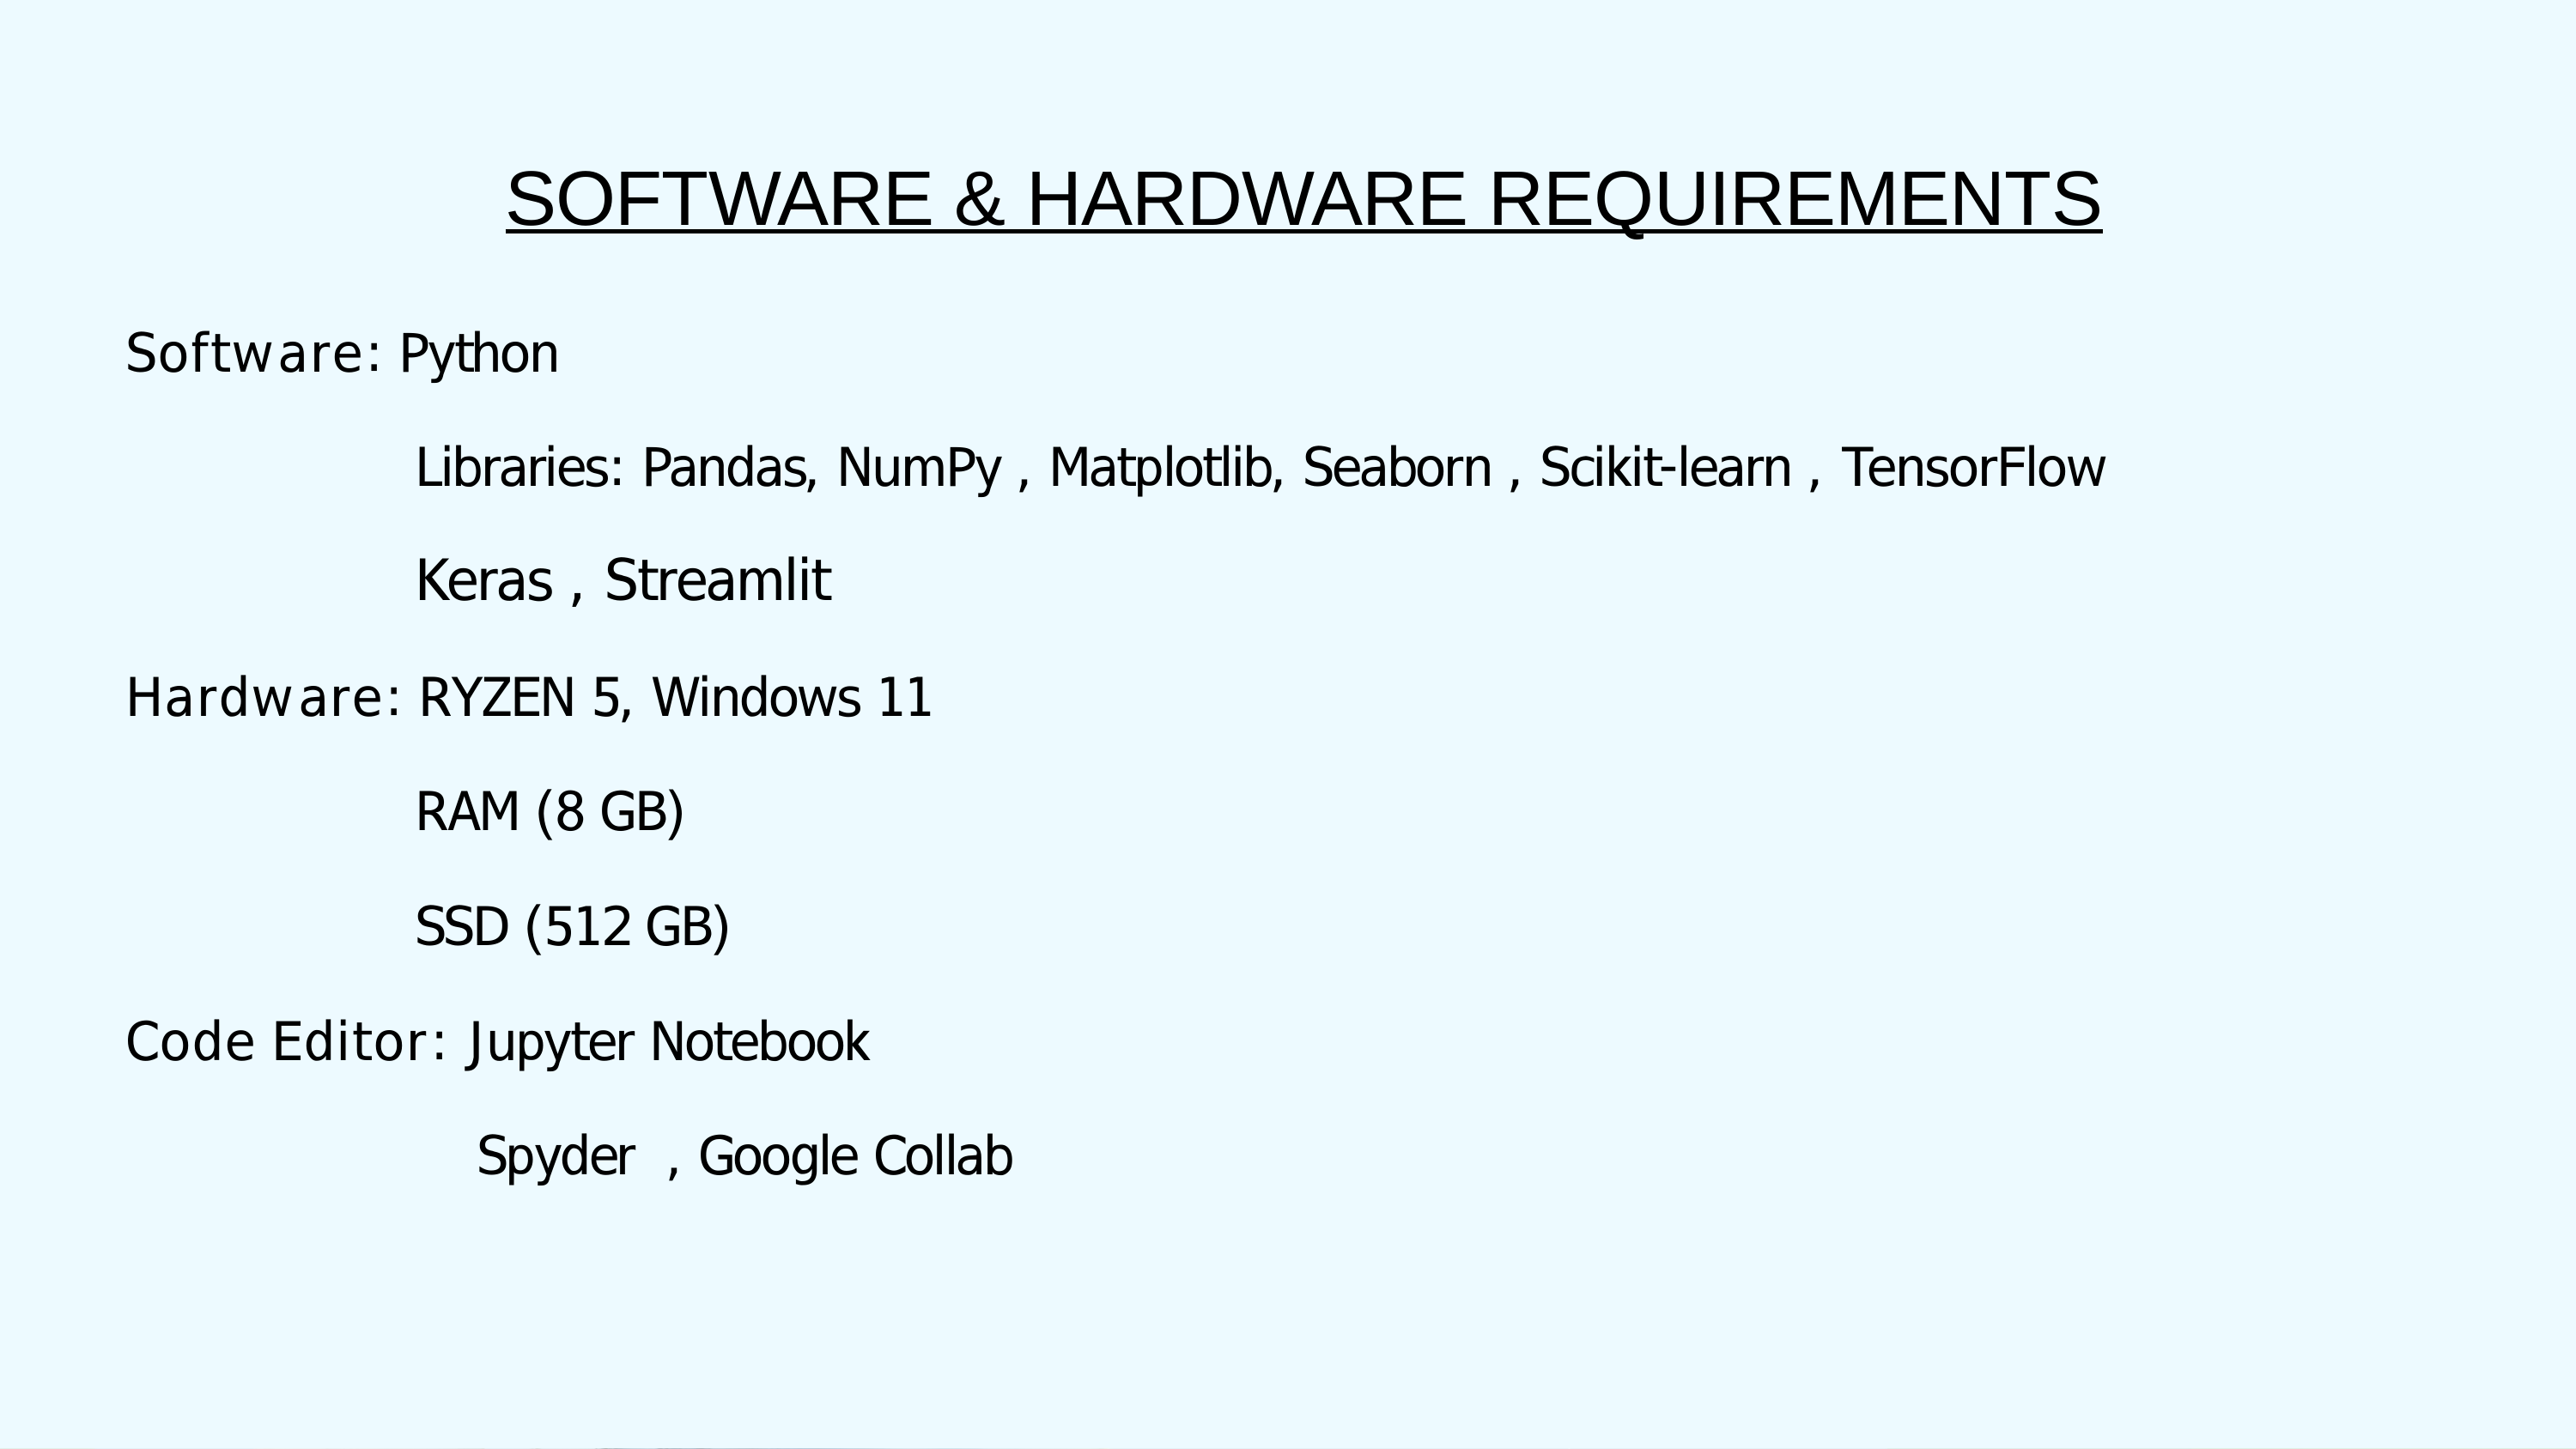

SOFTWARE & HARDWARE REQUIREMENTS
Software: Python
                  Libraries: Pandas, NumPy , Matplotlib, Seaborn , Scikit-learn , TensorFlow
                  Keras , Streamlit
Hardware: RYZEN 5, Windows 11
                  RAM (8 GB)
                  SSD (512 GB)
Code Editor: Jupyter Notebook
                      Spyder  , Google Collab